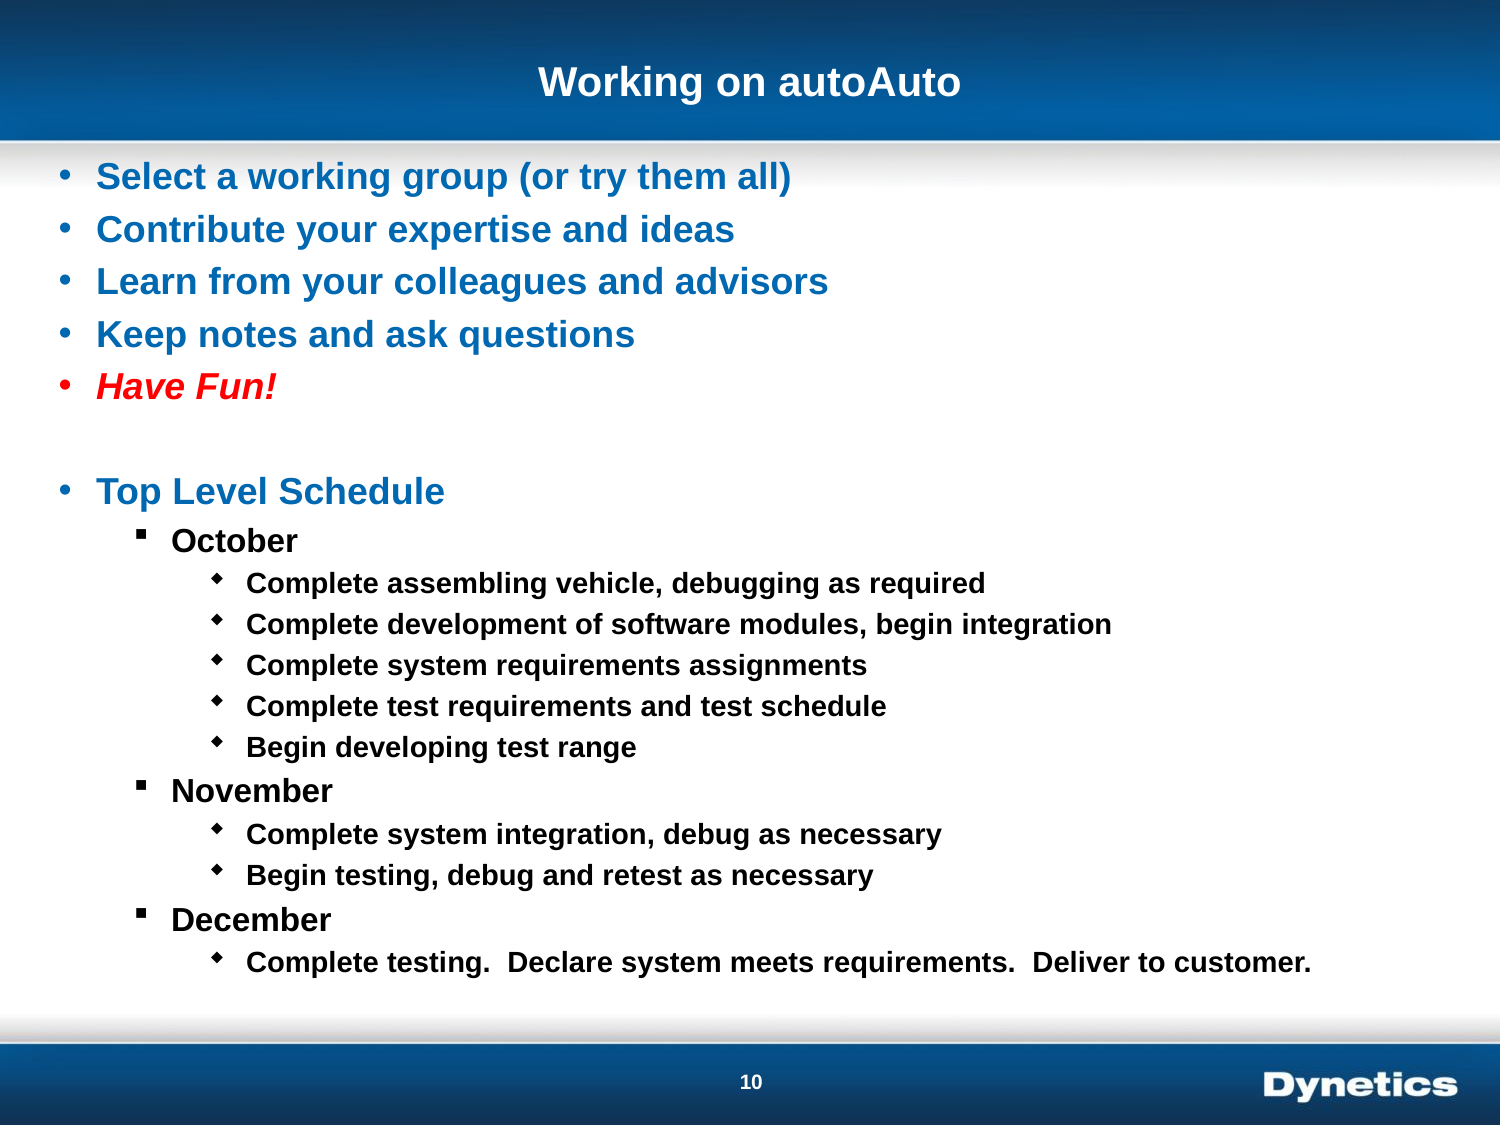

# Working on autoAuto
Select a working group (or try them all)
Contribute your expertise and ideas
Learn from your colleagues and advisors
Keep notes and ask questions
Have Fun!

Top Level Schedule
October
Complete assembling vehicle, debugging as required
Complete development of software modules, begin integration
Complete system requirements assignments
Complete test requirements and test schedule
Begin developing test range
November
Complete system integration, debug as necessary
Begin testing, debug and retest as necessary
December
Complete testing.  Declare system meets requirements.  Deliver to customer.